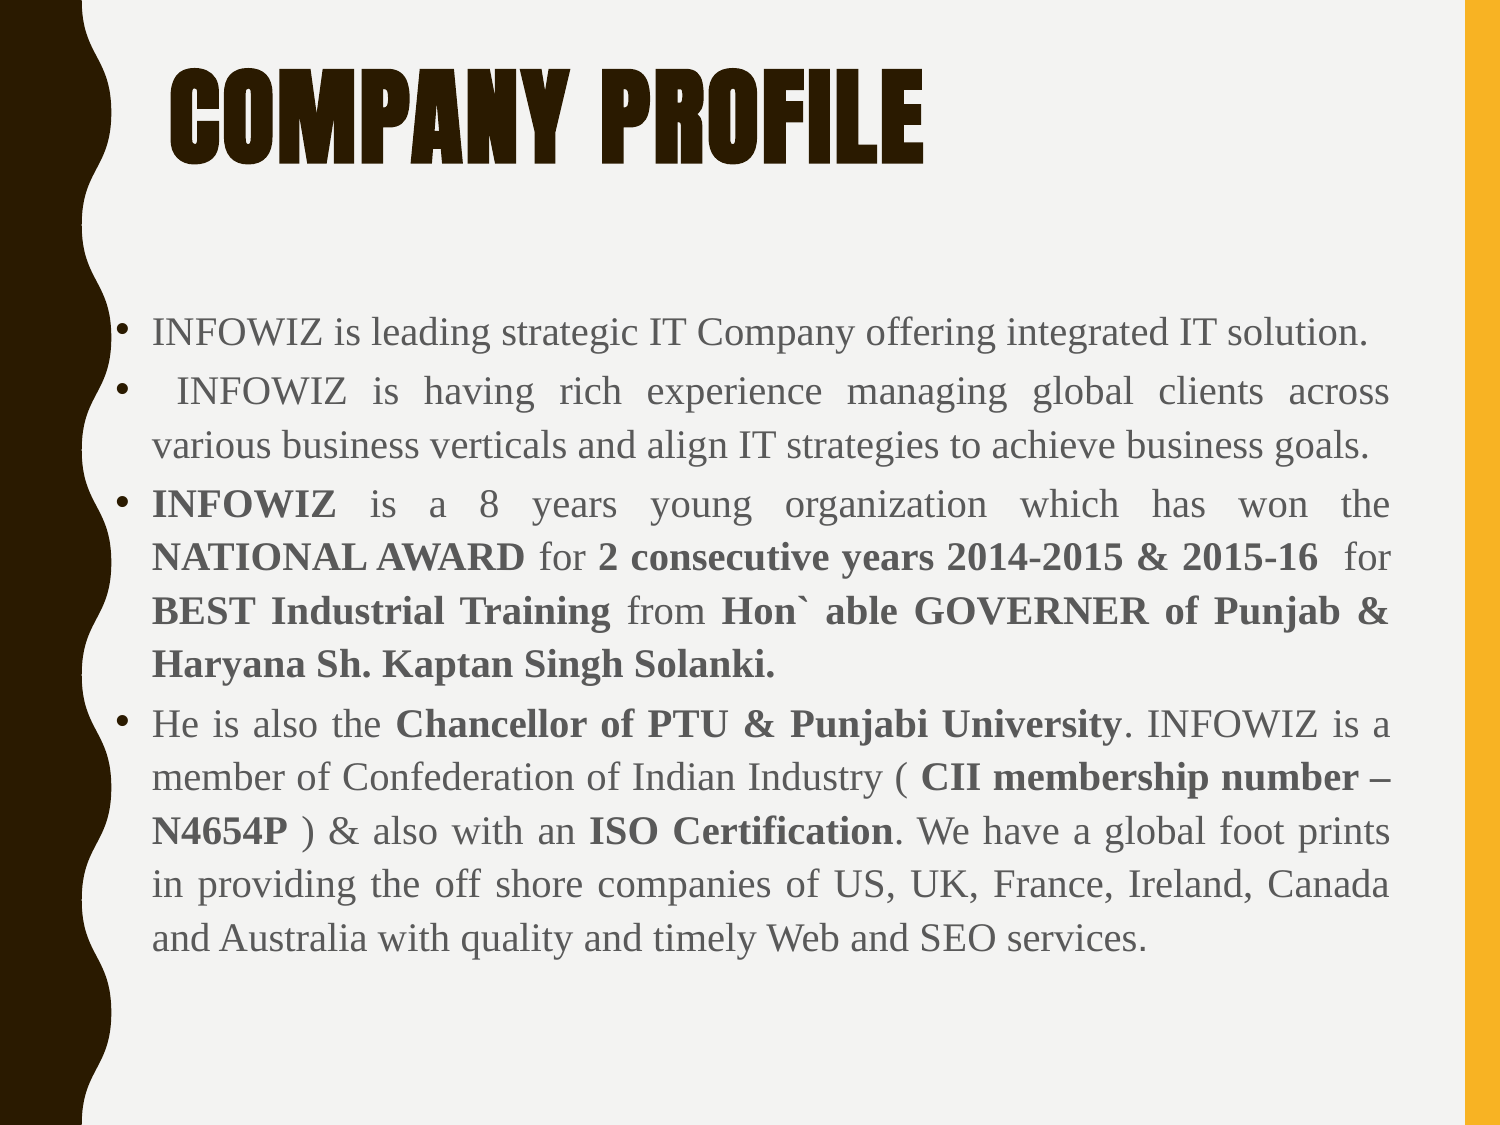

# COMPANY PROFILE

INFOWIZ is leading strategic IT Company offering integrated IT solution.
 INFOWIZ is having rich experience managing global clients across various business verticals and align IT strategies to achieve business goals.
INFOWIZ is a 8 years young organization which has won the NATIONAL AWARD for 2 consecutive years 2014-2015 & 2015-16  for BEST Industrial Training from Hon` able GOVERNER of Punjab & Haryana Sh. Kaptan Singh Solanki.
He is also the Chancellor of PTU & Punjabi University. INFOWIZ is a member of Confederation of Indian Industry ( CII membership number – N4654P ) & also with an ISO Certification. We have a global foot prints in providing the off shore companies of US, UK, France, Ireland, Canada and Australia with quality and timely Web and SEO services.